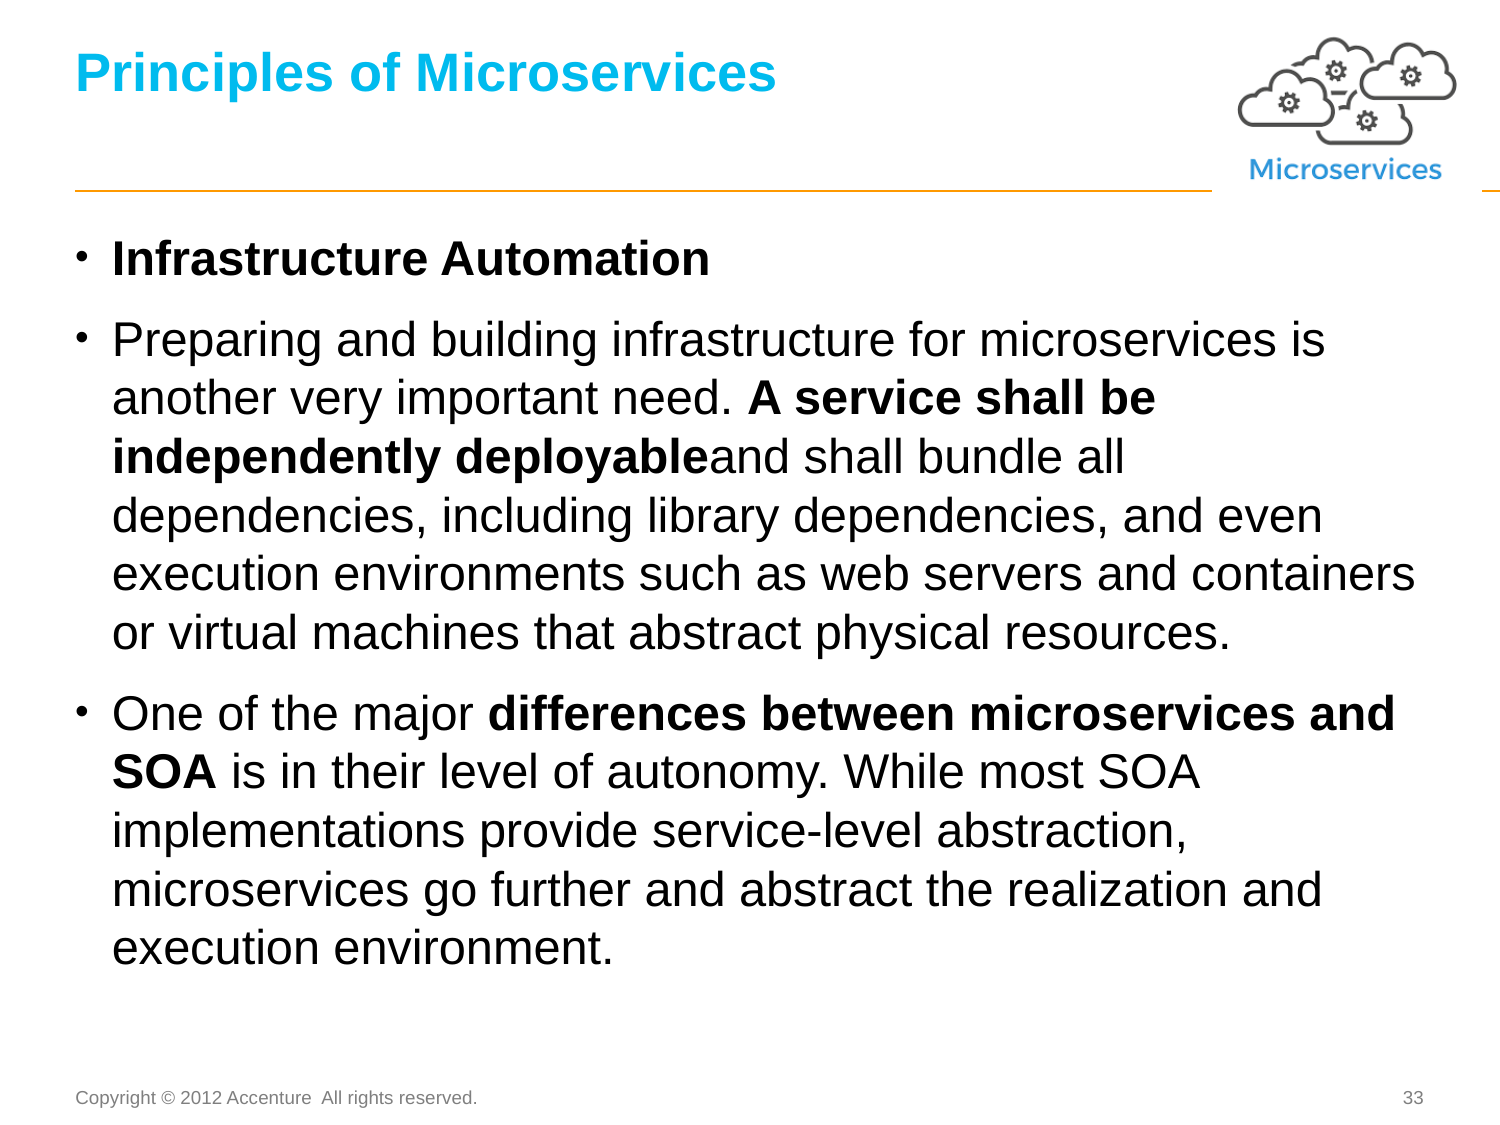

# Principles of Microservices
Infrastructure Automation
Preparing and building infrastructure for microservices is another very important need. A service shall be independently deployableand shall bundle all dependencies, including library dependencies, and even execution environments such as web servers and containers or virtual machines that abstract physical resources.
One of the major differences between microservices and SOA is in their level of autonomy. While most SOA implementations provide service-level abstraction, microservices go further and abstract the realization and execution environment.